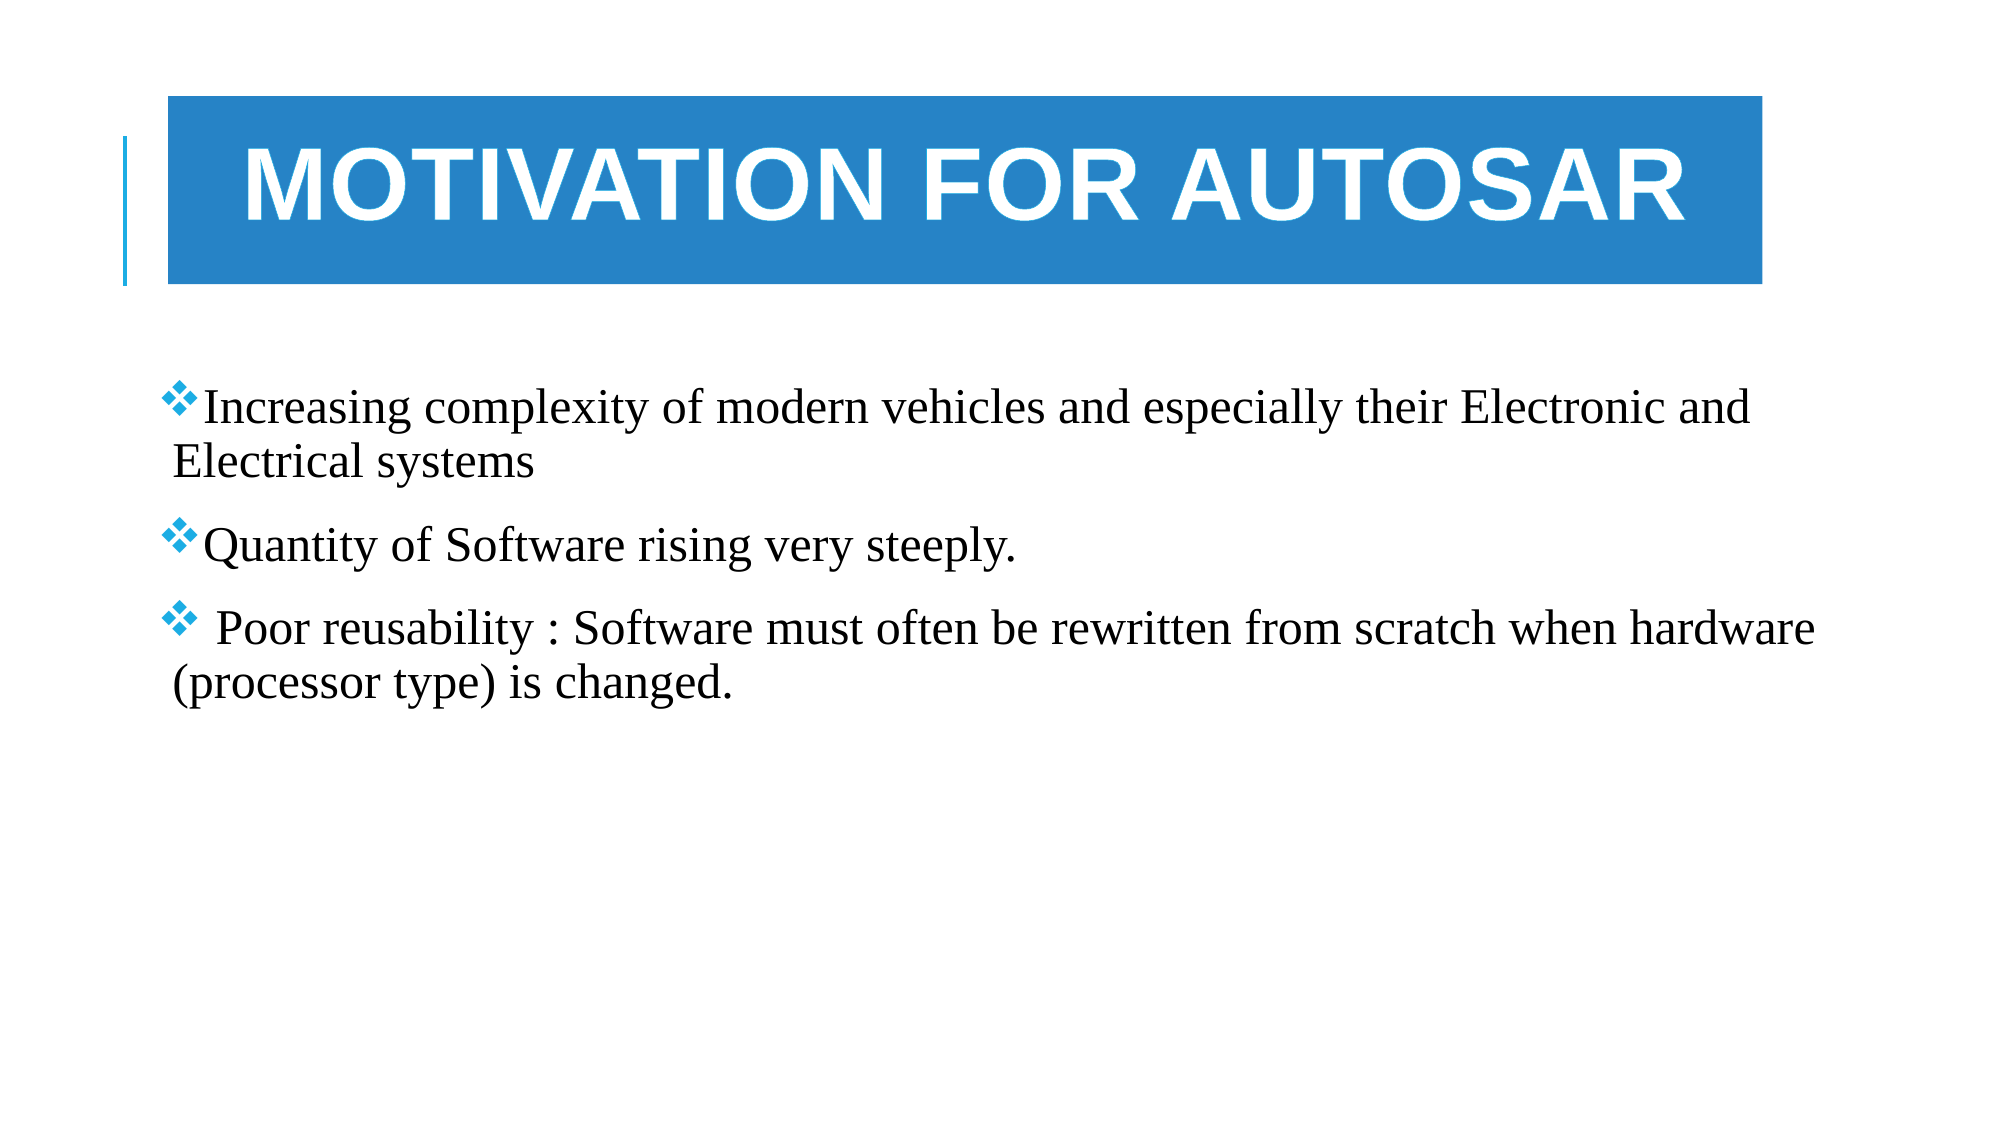

# Motivation For Autosar

Increasing complexity of modern vehicles and especially their Electronic and Electrical systems
Quantity of Software rising very steeply.
 Poor reusability : Software must often be rewritten from scratch when hardware (processor type) is changed.